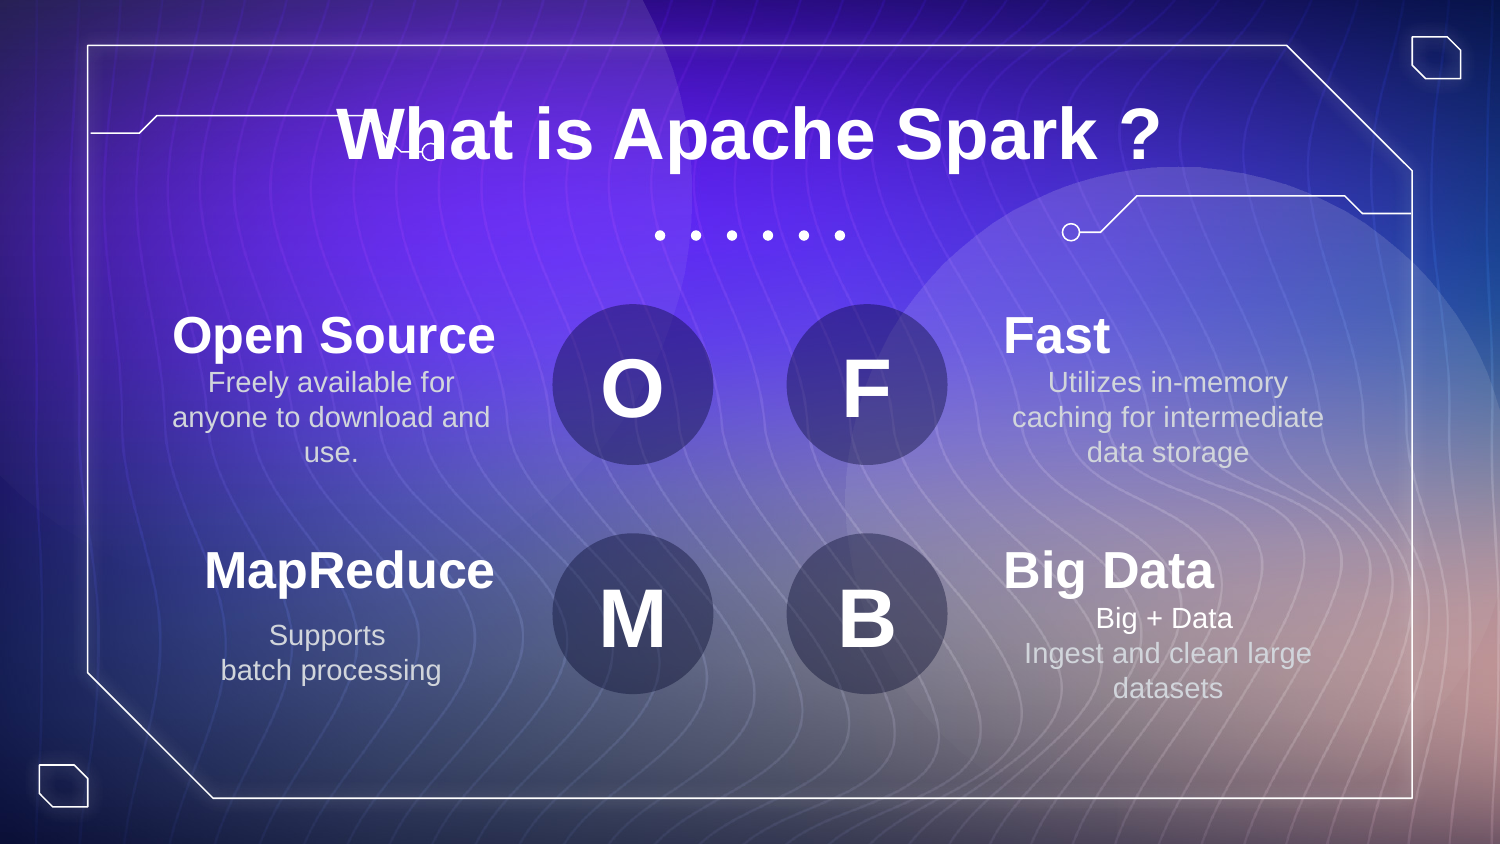

# What is Apache Spark ?

Open Source
Fast
O
F
Freely available for anyone to download and use.
Utilizes in-memory caching for intermediate data storage
MapReduce
Big Data
M
B
Supports
batch processing
Big + Data
Ingest and clean large datasets